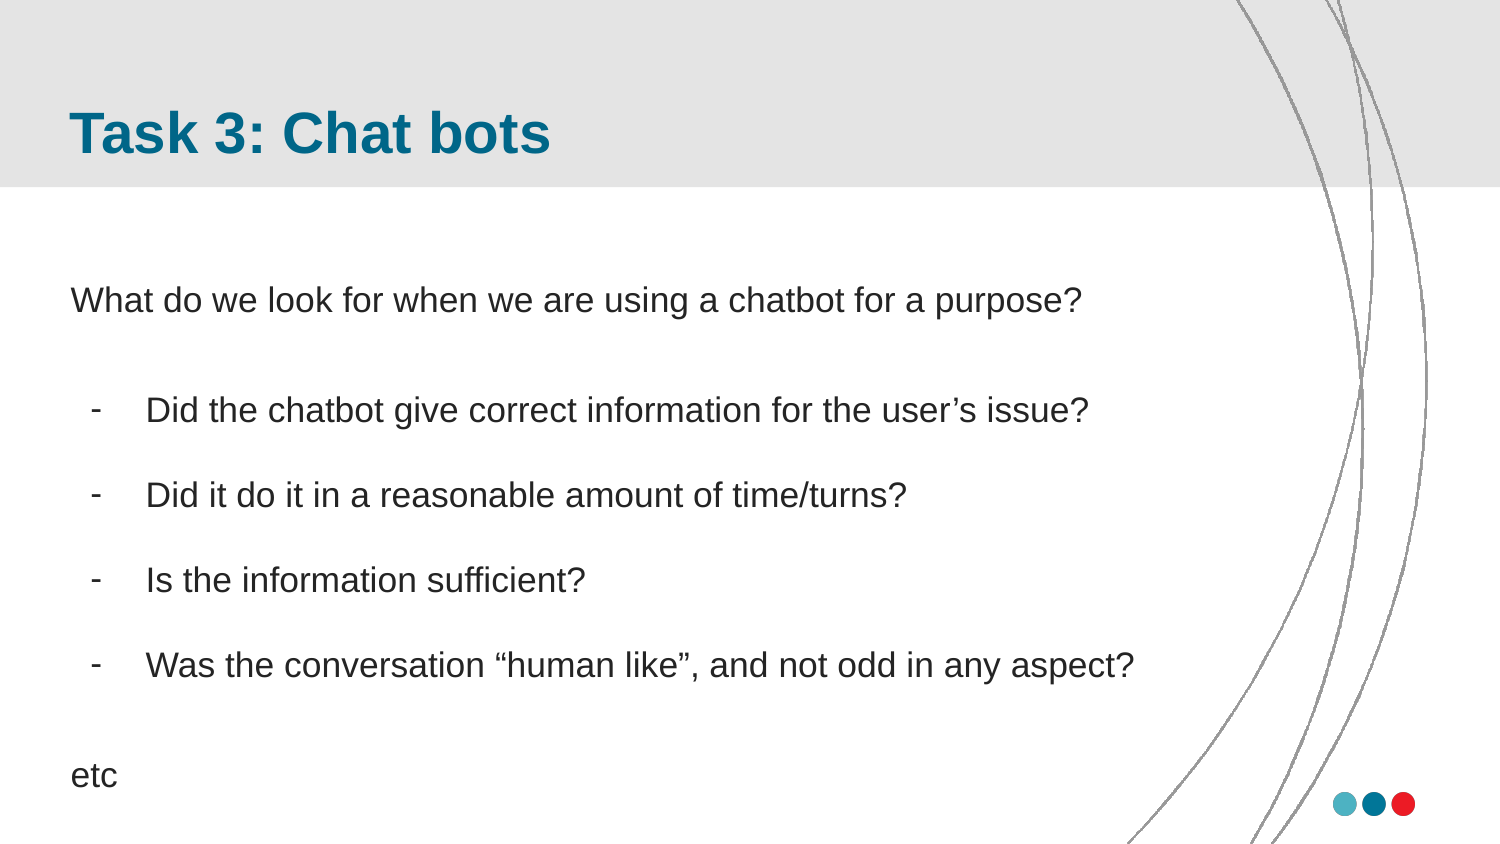

# Task 3: Chat bots
What do we look for when we are using a chatbot for a purpose?
Did the chatbot give correct information for the user’s issue?
Did it do it in a reasonable amount of time/turns?
Is the information sufficient?
Was the conversation “human like”, and not odd in any aspect?
etc